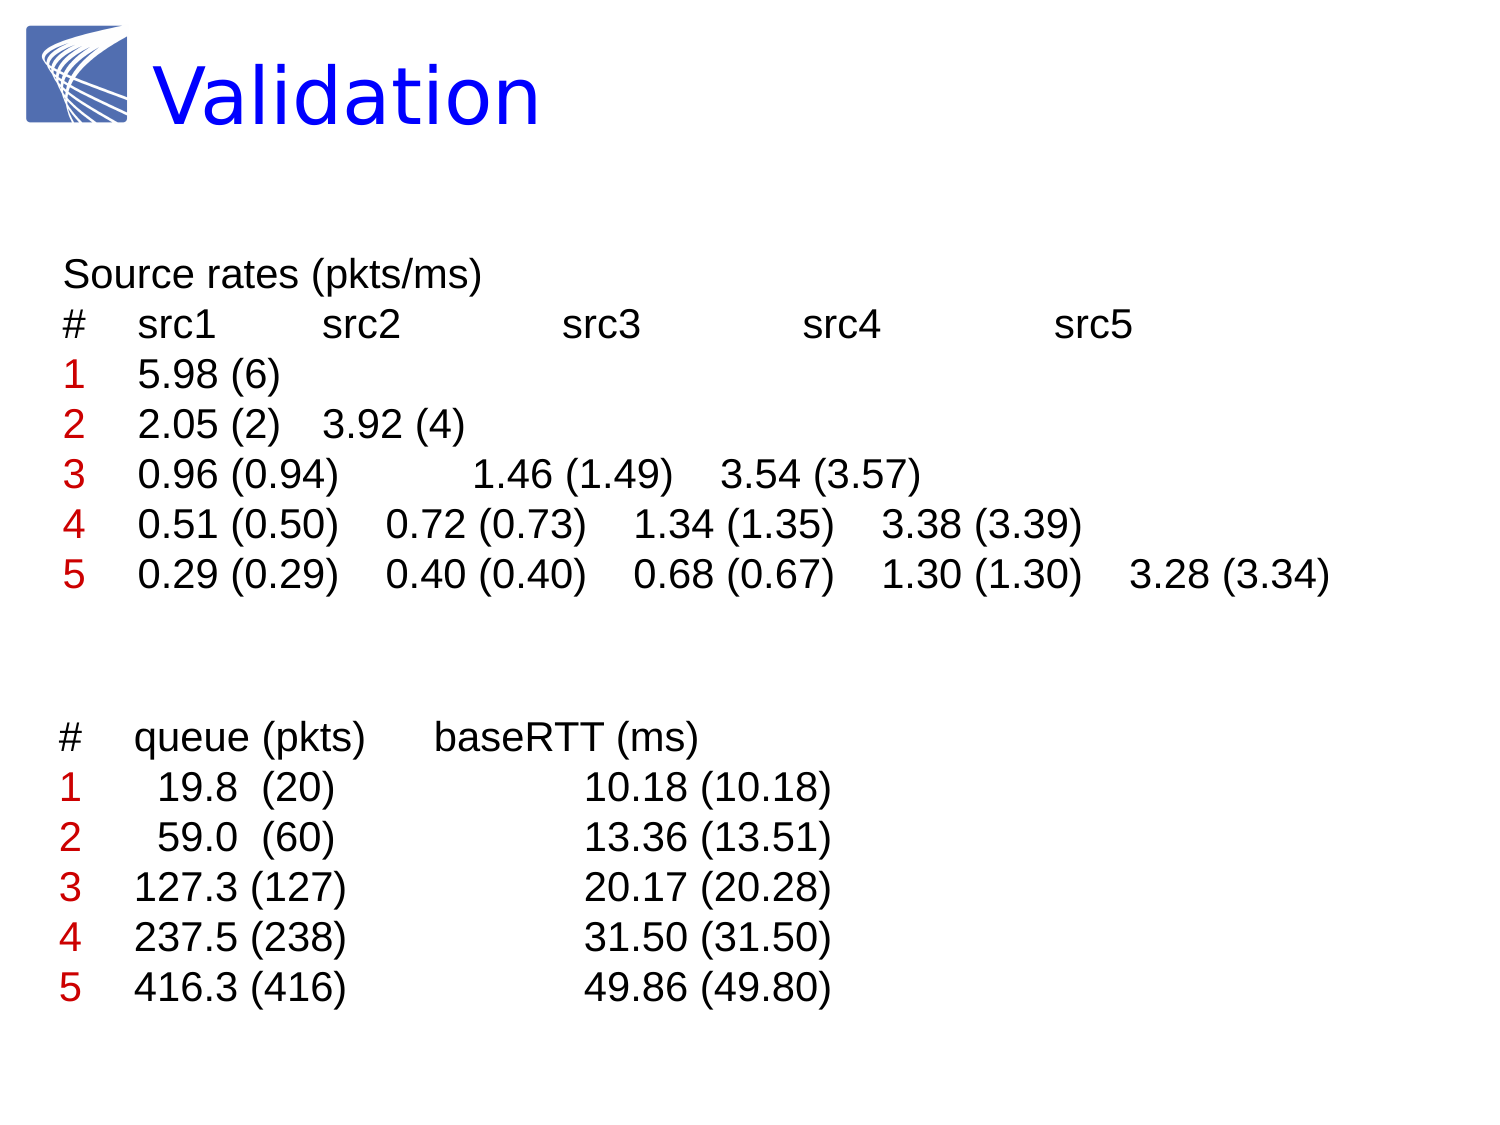

# Validation

Source rates (pkts/ms)
#	src1	   src2              src3              src4               src5
5.98 (6)
2.05 (2)	   3.92 (4)
0.96 (0.94)	   1.46 (1.49)    3.54 (3.57)
0.51 (0.50)    0.72 (0.73)    1.34 (1.35)    3.38 (3.39)
0.29 (0.29)    0.40 (0.40)    0.68 (0.67)    1.30 (1.30)    3.28 (3.34)

#	queue (pkts)	baseRTT (ms)
  19.8  (20)  		10.18 (10.18)
  59.0  (60)		13.36 (13.51)
127.3 (127)		20.17 (20.28)
237.5 (238)		31.50 (31.50)
416.3 (416)		49.86 (49.80)